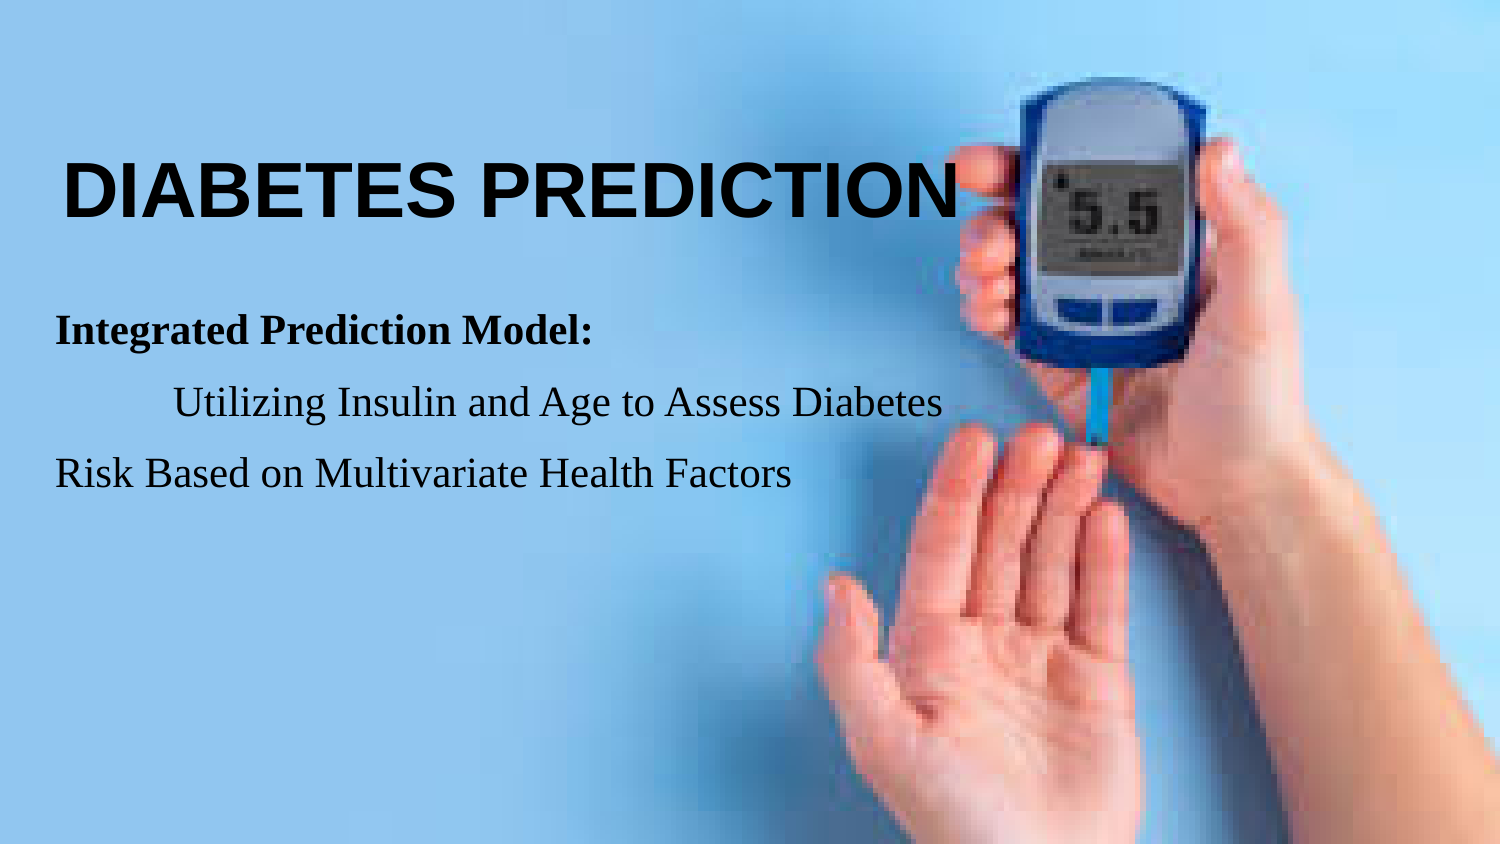

# DIABETES PREDICTION
Integrated Prediction Model:
           Utilizing Insulin and Age to Assess Diabetes Risk Based on Multivariate Health Factors